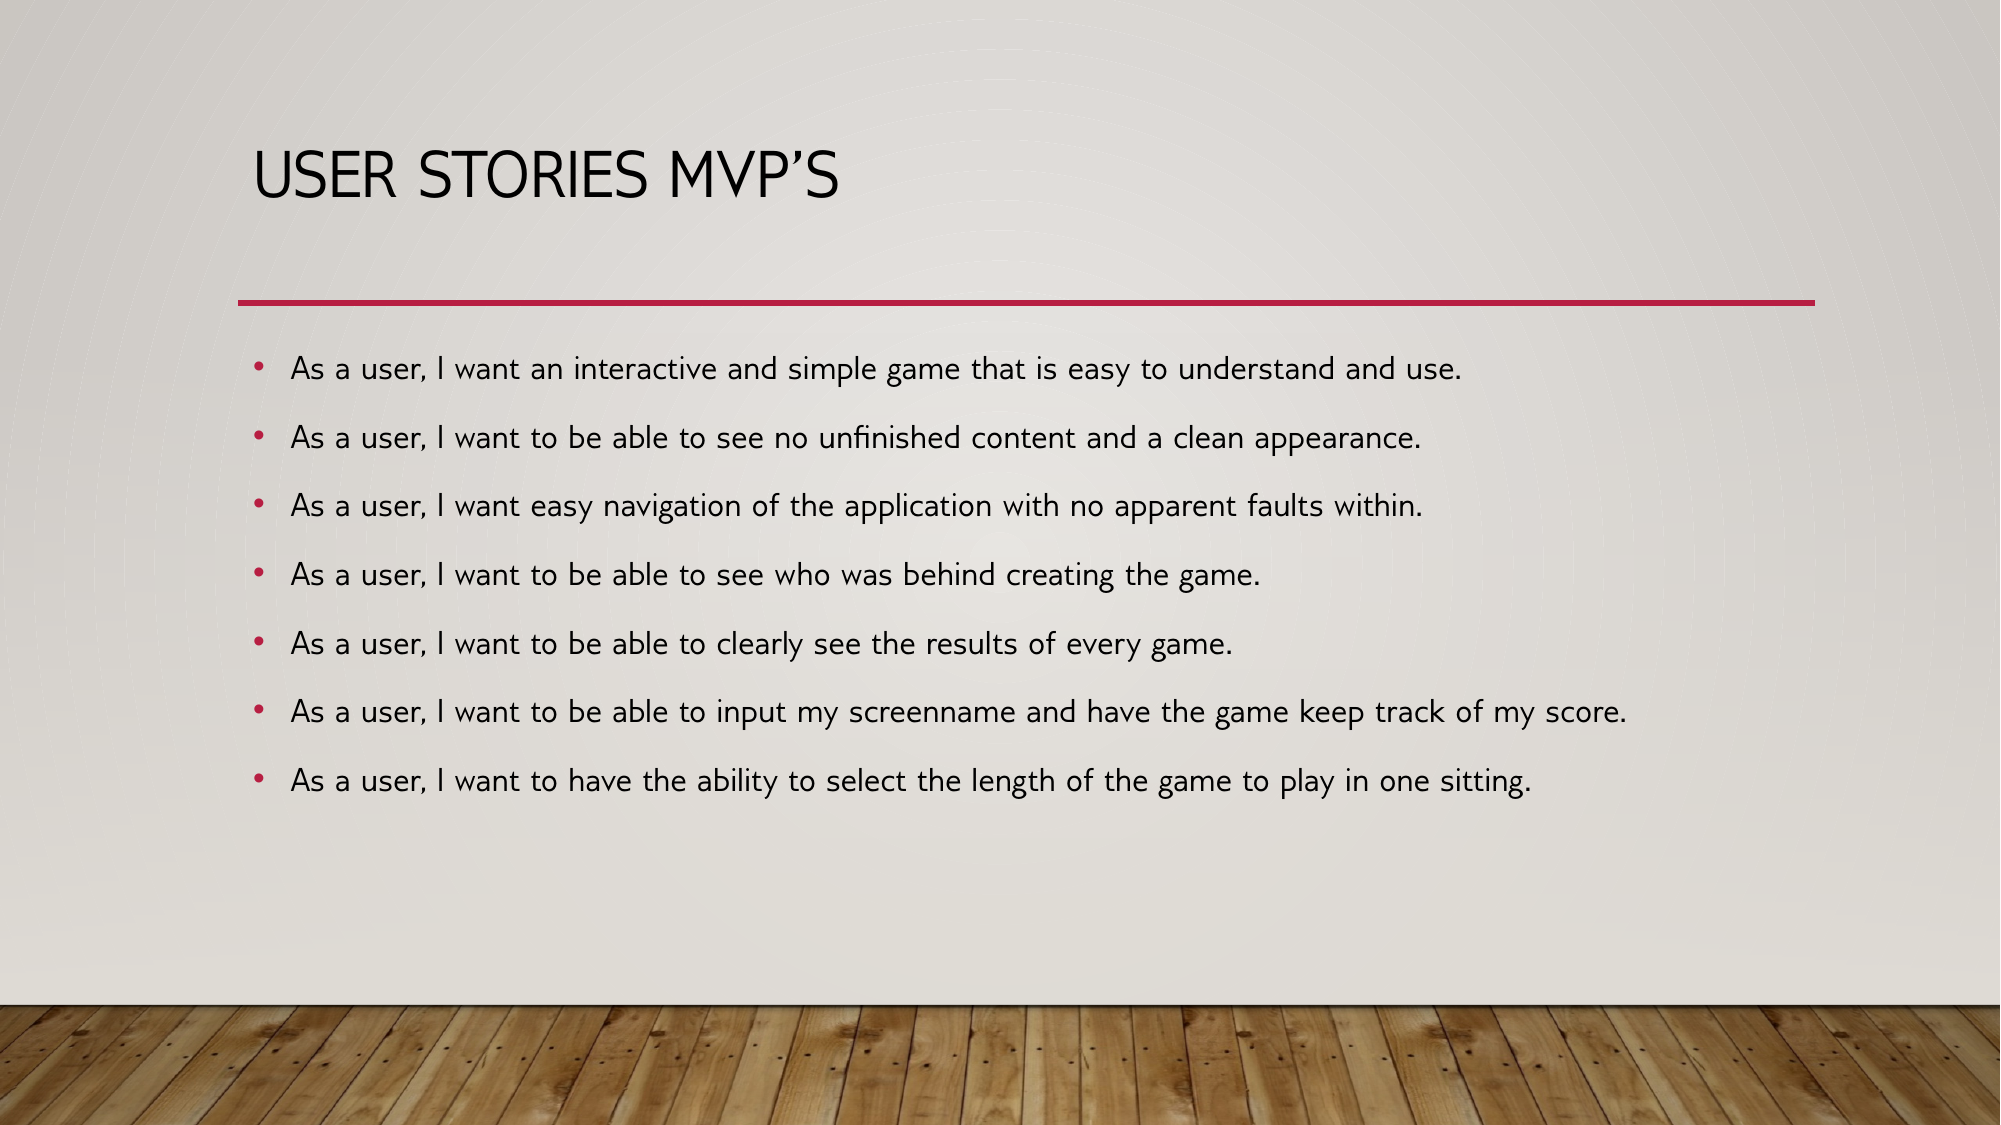

# User stories MVP’s
As a user, I want an interactive and simple game that is easy to understand and use.
As a user, I want to be able to see no unfinished content and a clean appearance.
As a user, I want easy navigation of the application with no apparent faults within.
As a user, I want to be able to see who was behind creating the game.
As a user, I want to be able to clearly see the results of every game.
As a user, I want to be able to input my screenname and have the game keep track of my score.
As a user, I want to have the ability to select the length of the game to play in one sitting.